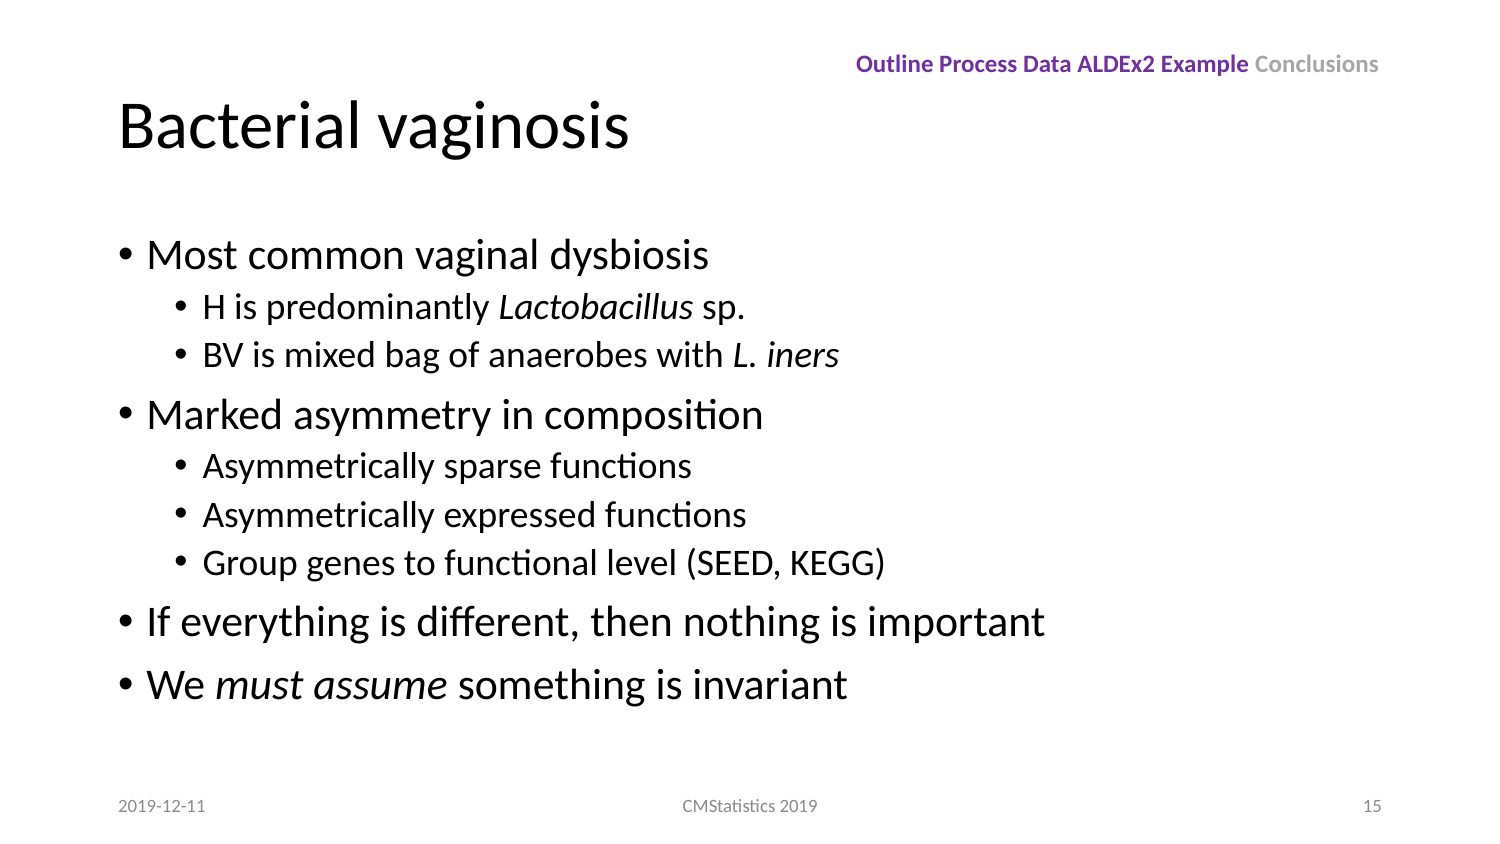

Outline Process Data ALDEx2 Example Conclusions
# Bacterial vaginosis
Most common vaginal dysbiosis
H is predominantly Lactobacillus sp.
BV is mixed bag of anaerobes with L. iners
Marked asymmetry in composition
Asymmetrically sparse functions
Asymmetrically expressed functions
Group genes to functional level (SEED, KEGG)
If everything is different, then nothing is important
We must assume something is invariant
2019-12-11
CMStatistics 2019
15